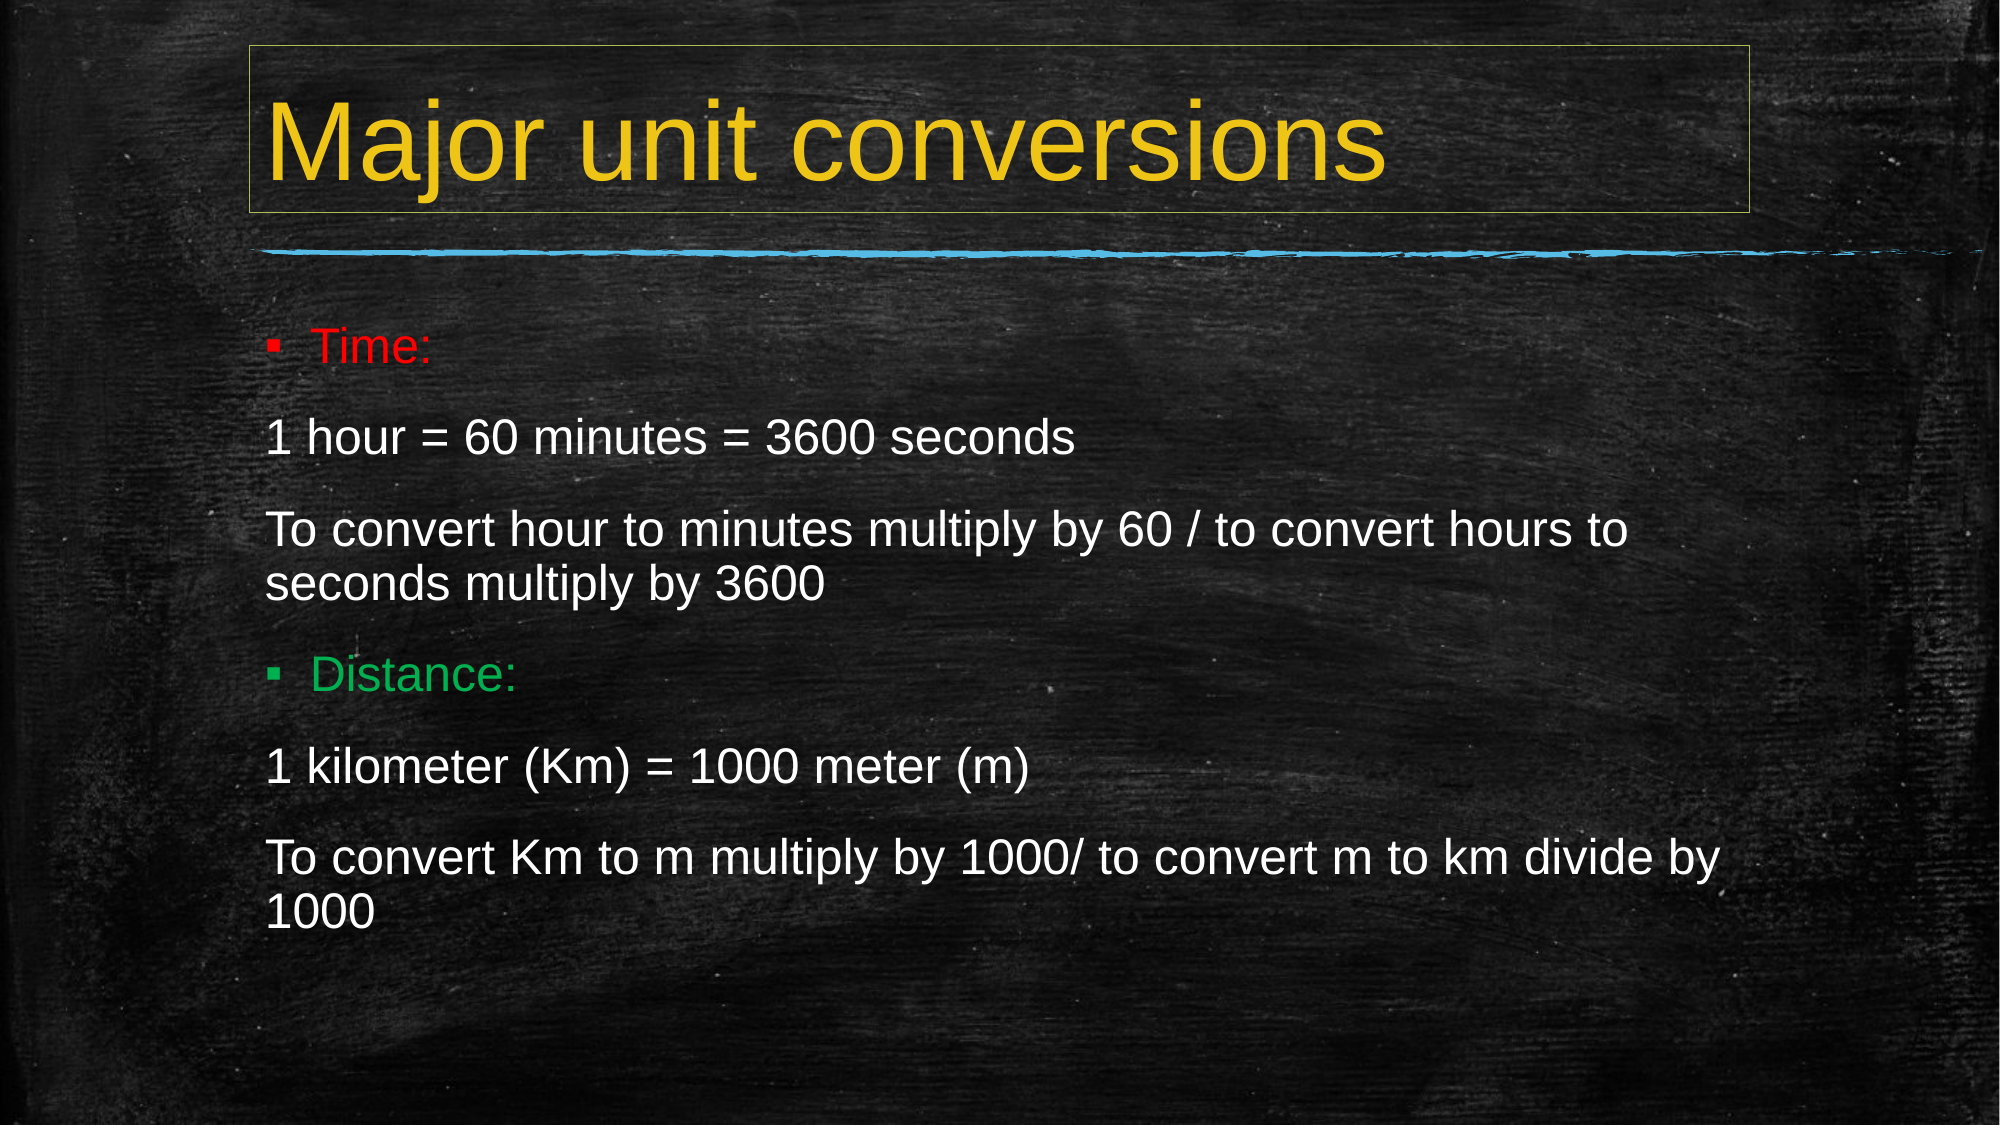

# Major unit conversions
Time:
1 hour = 60 minutes = 3600 seconds
To convert hour to minutes multiply by 60 / to convert hours to seconds multiply by 3600
Distance:
1 kilometer (Km) = 1000 meter (m)
To convert Km to m multiply by 1000/ to convert m to km divide by 1000